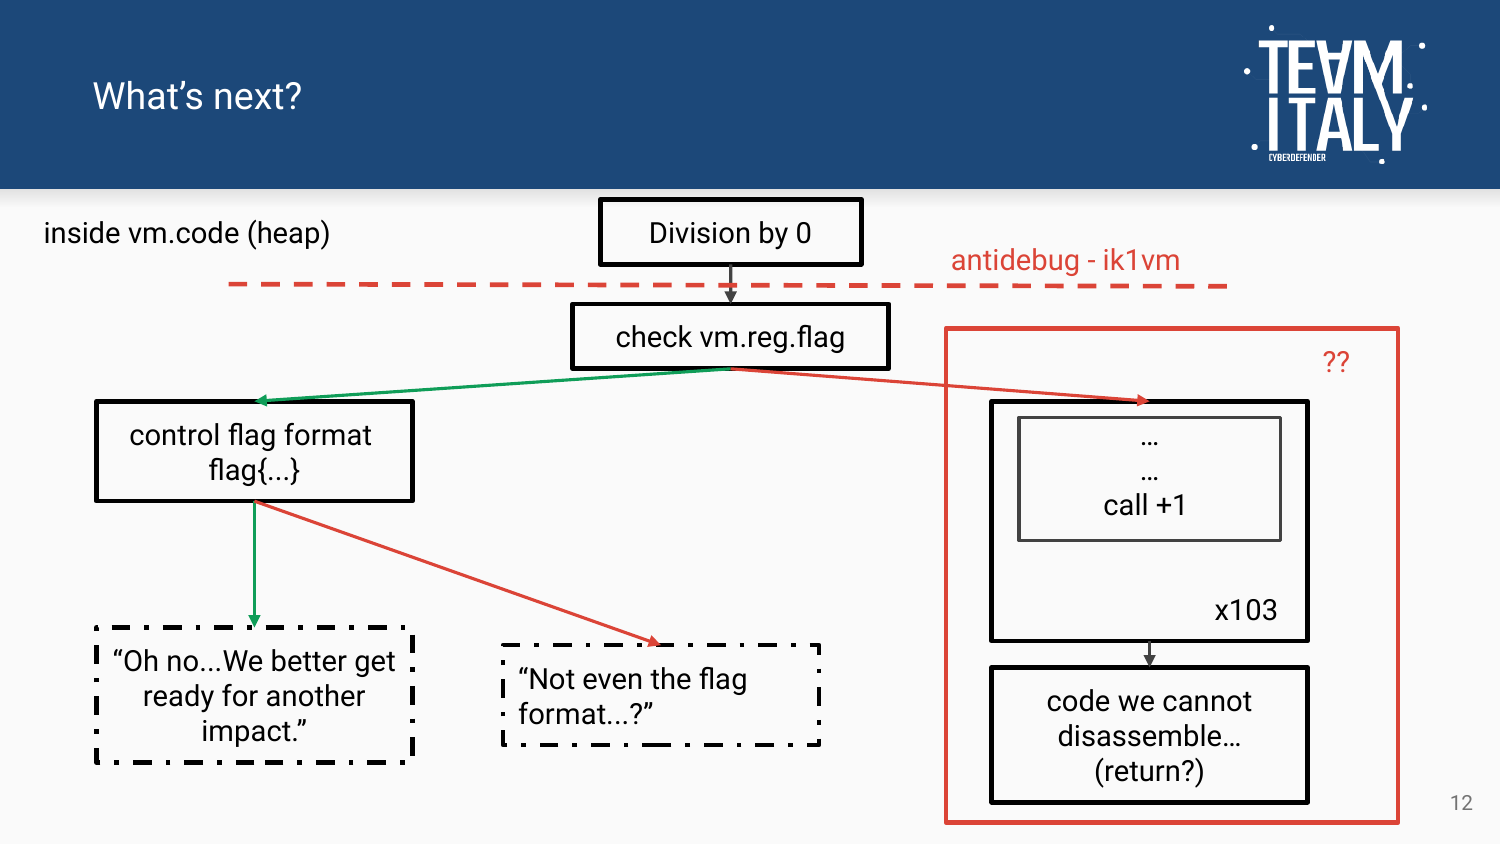

# What’s next?
inside vm.code (heap)
Division by 0
antidebug - ik1vm
check vm.reg.flag

??
control flag format
flag{...}
…
…
call +1

        x103

“Oh no...We better get ready for another impact.”
“Not even the flag format...?”
code we cannot disassemble…
(return?)
12